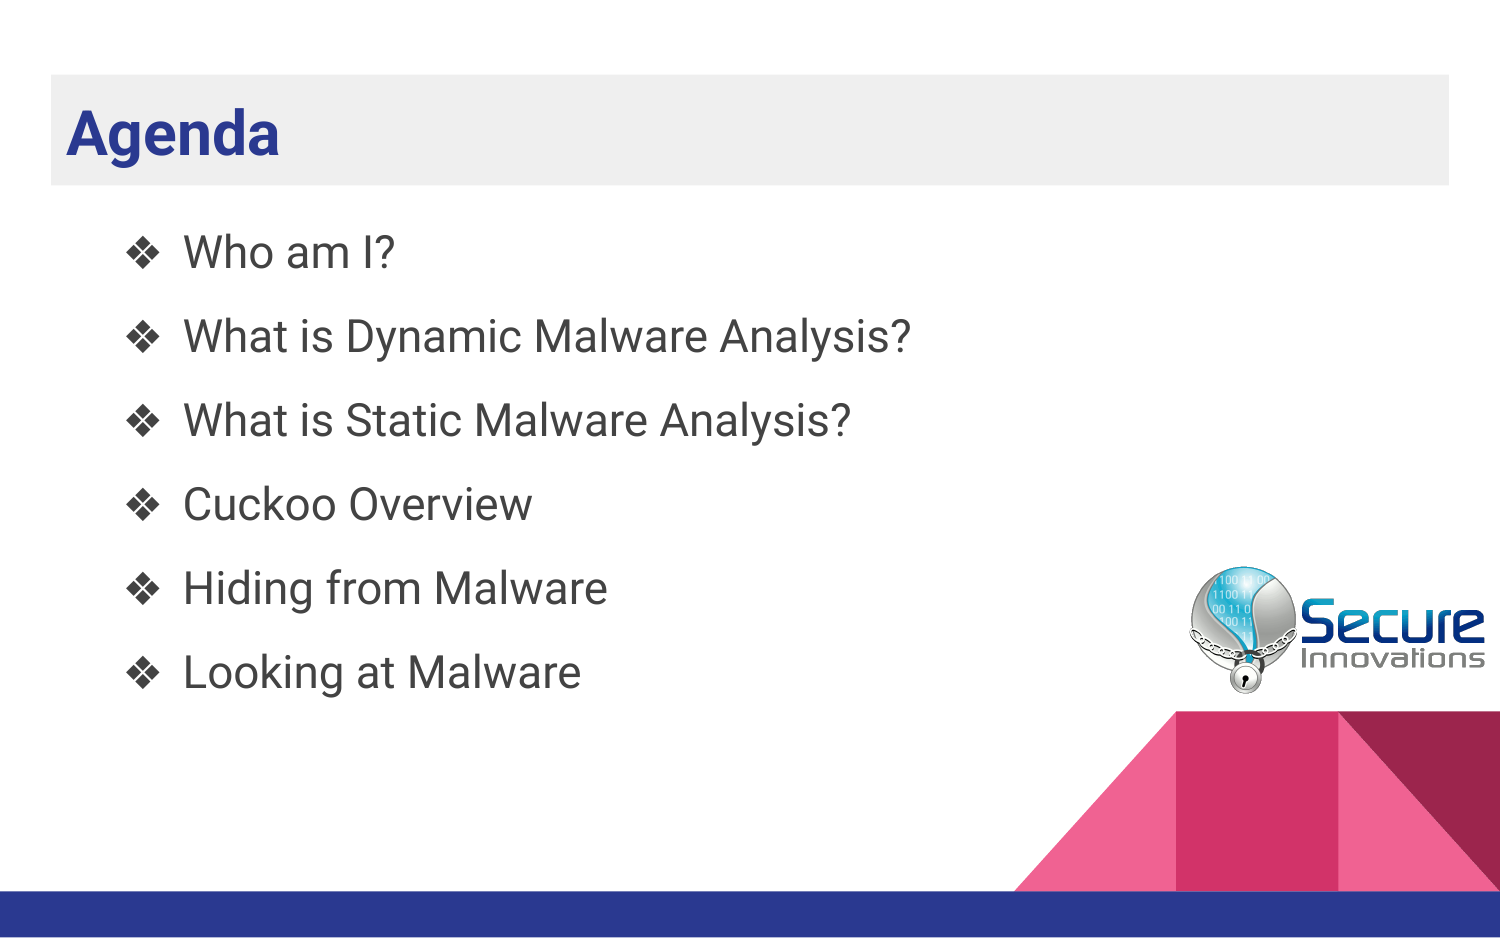

# Agenda
Who am I?
What is Dynamic Malware Analysis?
What is Static Malware Analysis?
Cuckoo Overview
Hiding from Malware
Looking at Malware
2